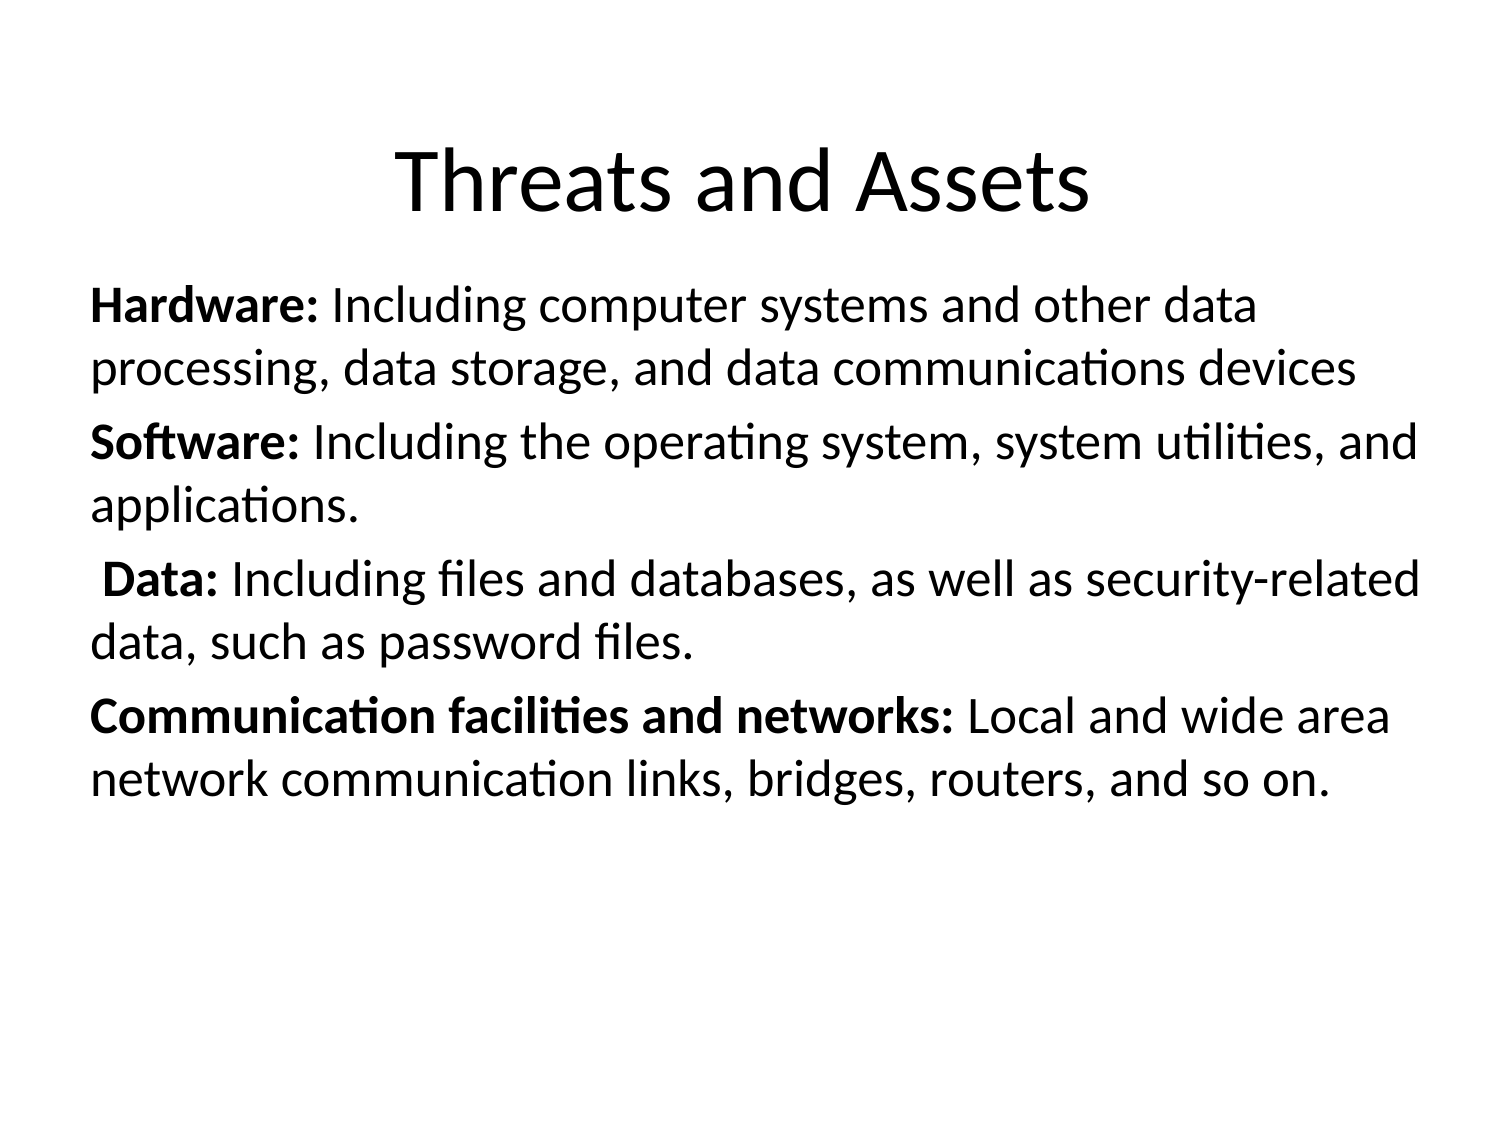

# Threats and Assets
Hardware: Including computer systems and other data processing, data storage, and data communications devices
Software: Including the operating system, system utilities, and applications.
 Data: Including files and databases, as well as security-related data, such as password files.
Communication facilities and networks: Local and wide area network communication links, bridges, routers, and so on.